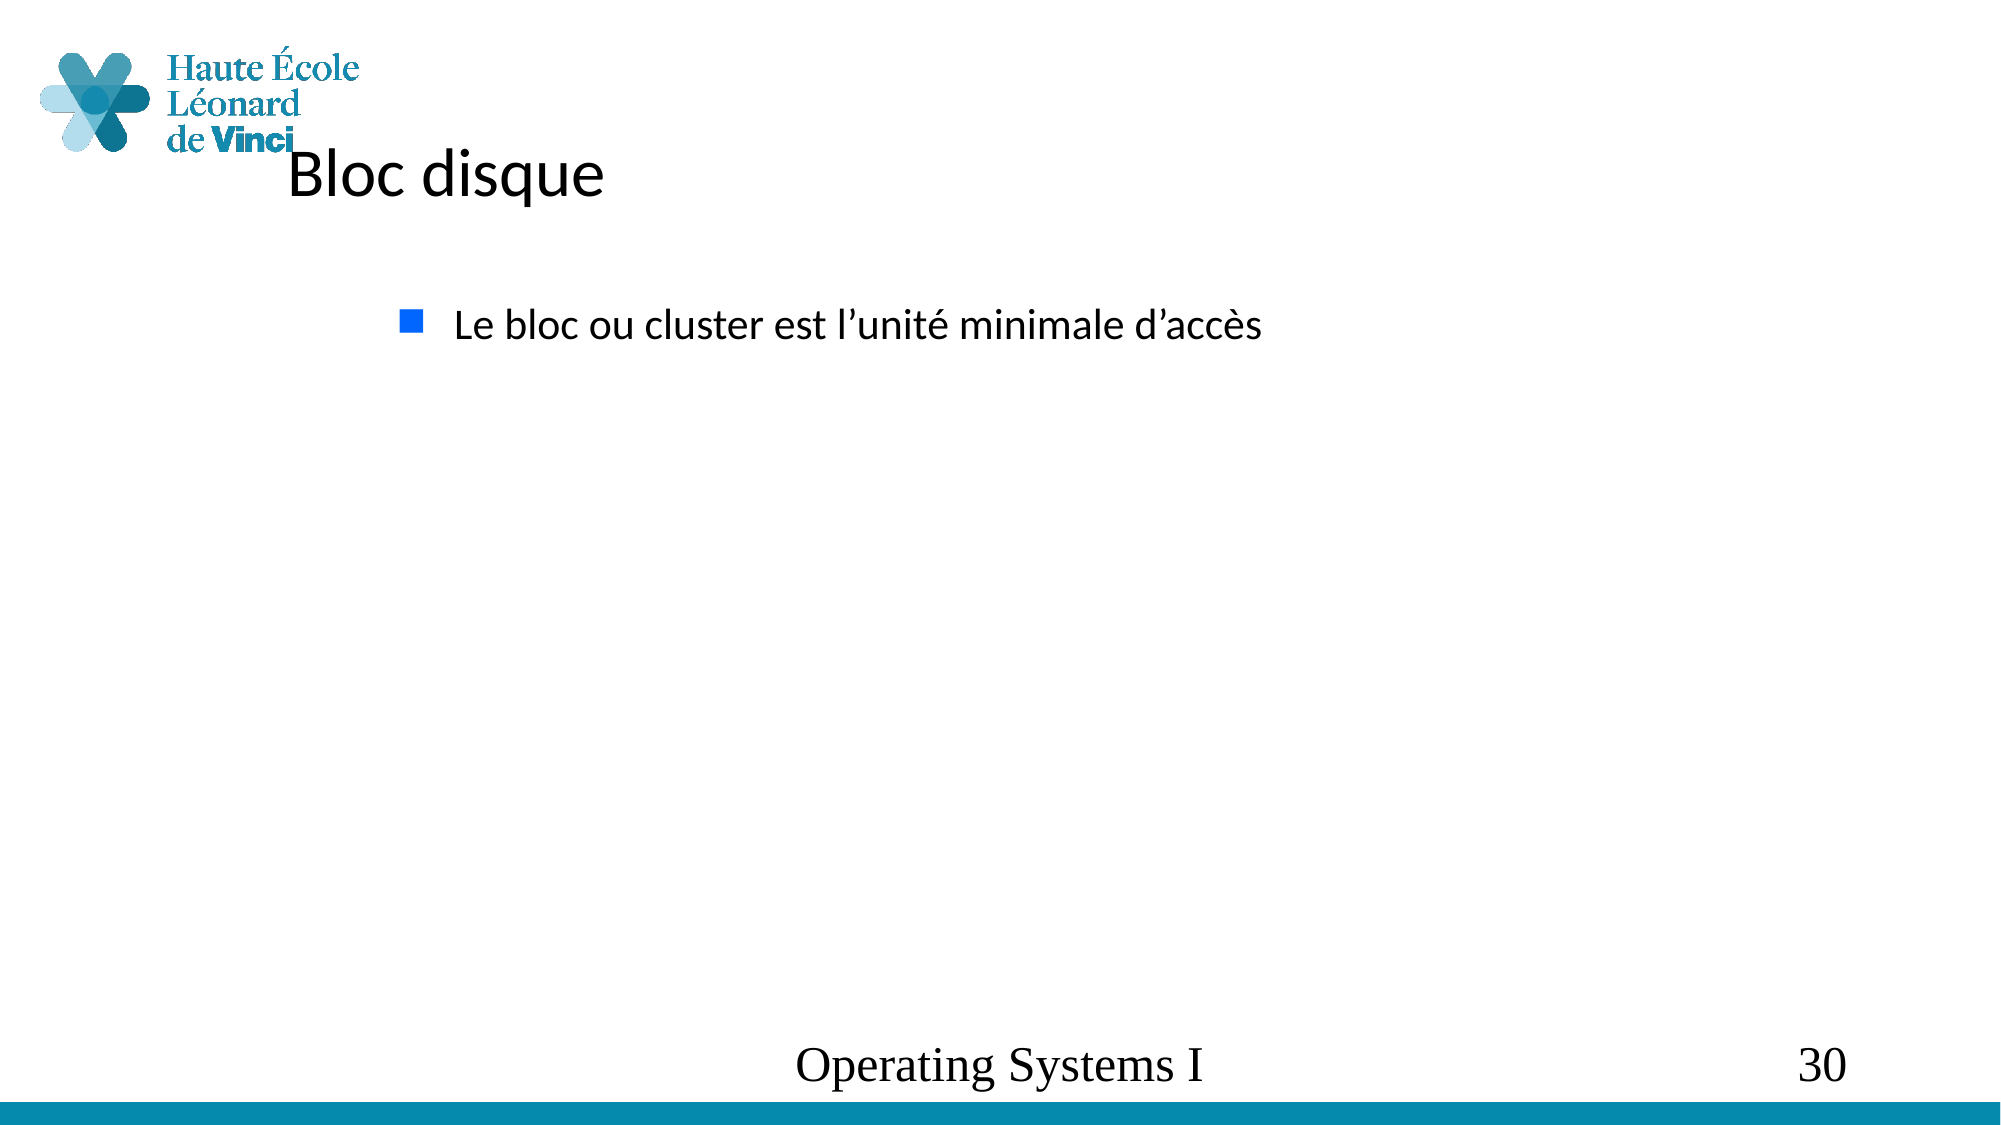

# Bloc disque
Le bloc ou cluster est l’unité minimale d’accès
Operating Systems I
30